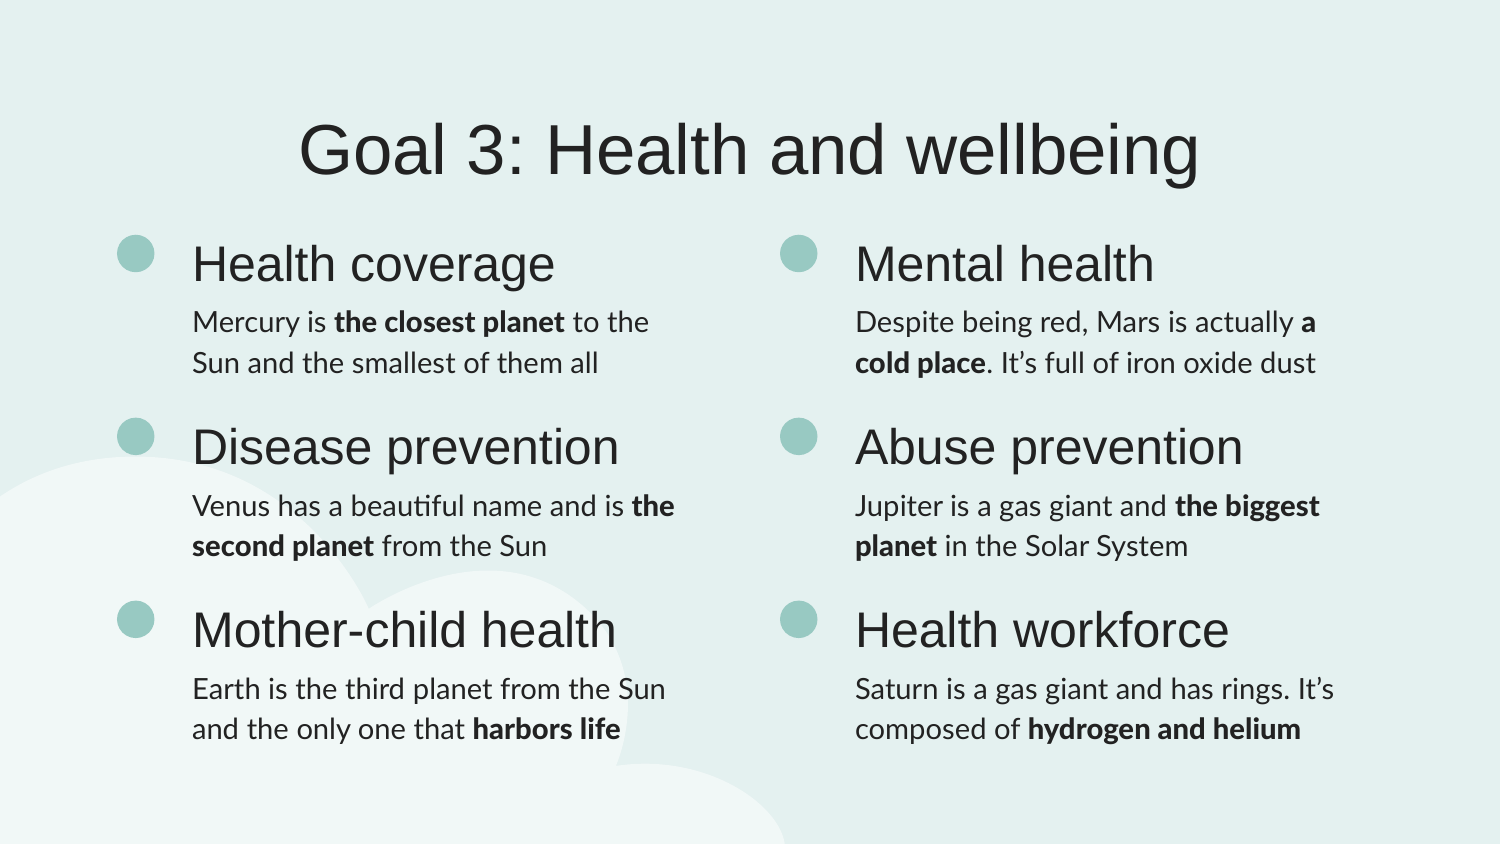

# Goal 3: Health and wellbeing
Health coverage
Mental health

Mercury is the closest planet to the Sun and the smallest of them all
Despite being red, Mars is actually a cold place. It’s full of iron oxide dust
Disease prevention
Abuse prevention

Venus has a beautiful name and is the second planet from the Sun
Jupiter is a gas giant and the biggest planet in the Solar System
Mother-child health
Health workforce

Earth is the third planet from the Sun and the only one that harbors life
Saturn is a gas giant and has rings. It’s composed of hydrogen and helium